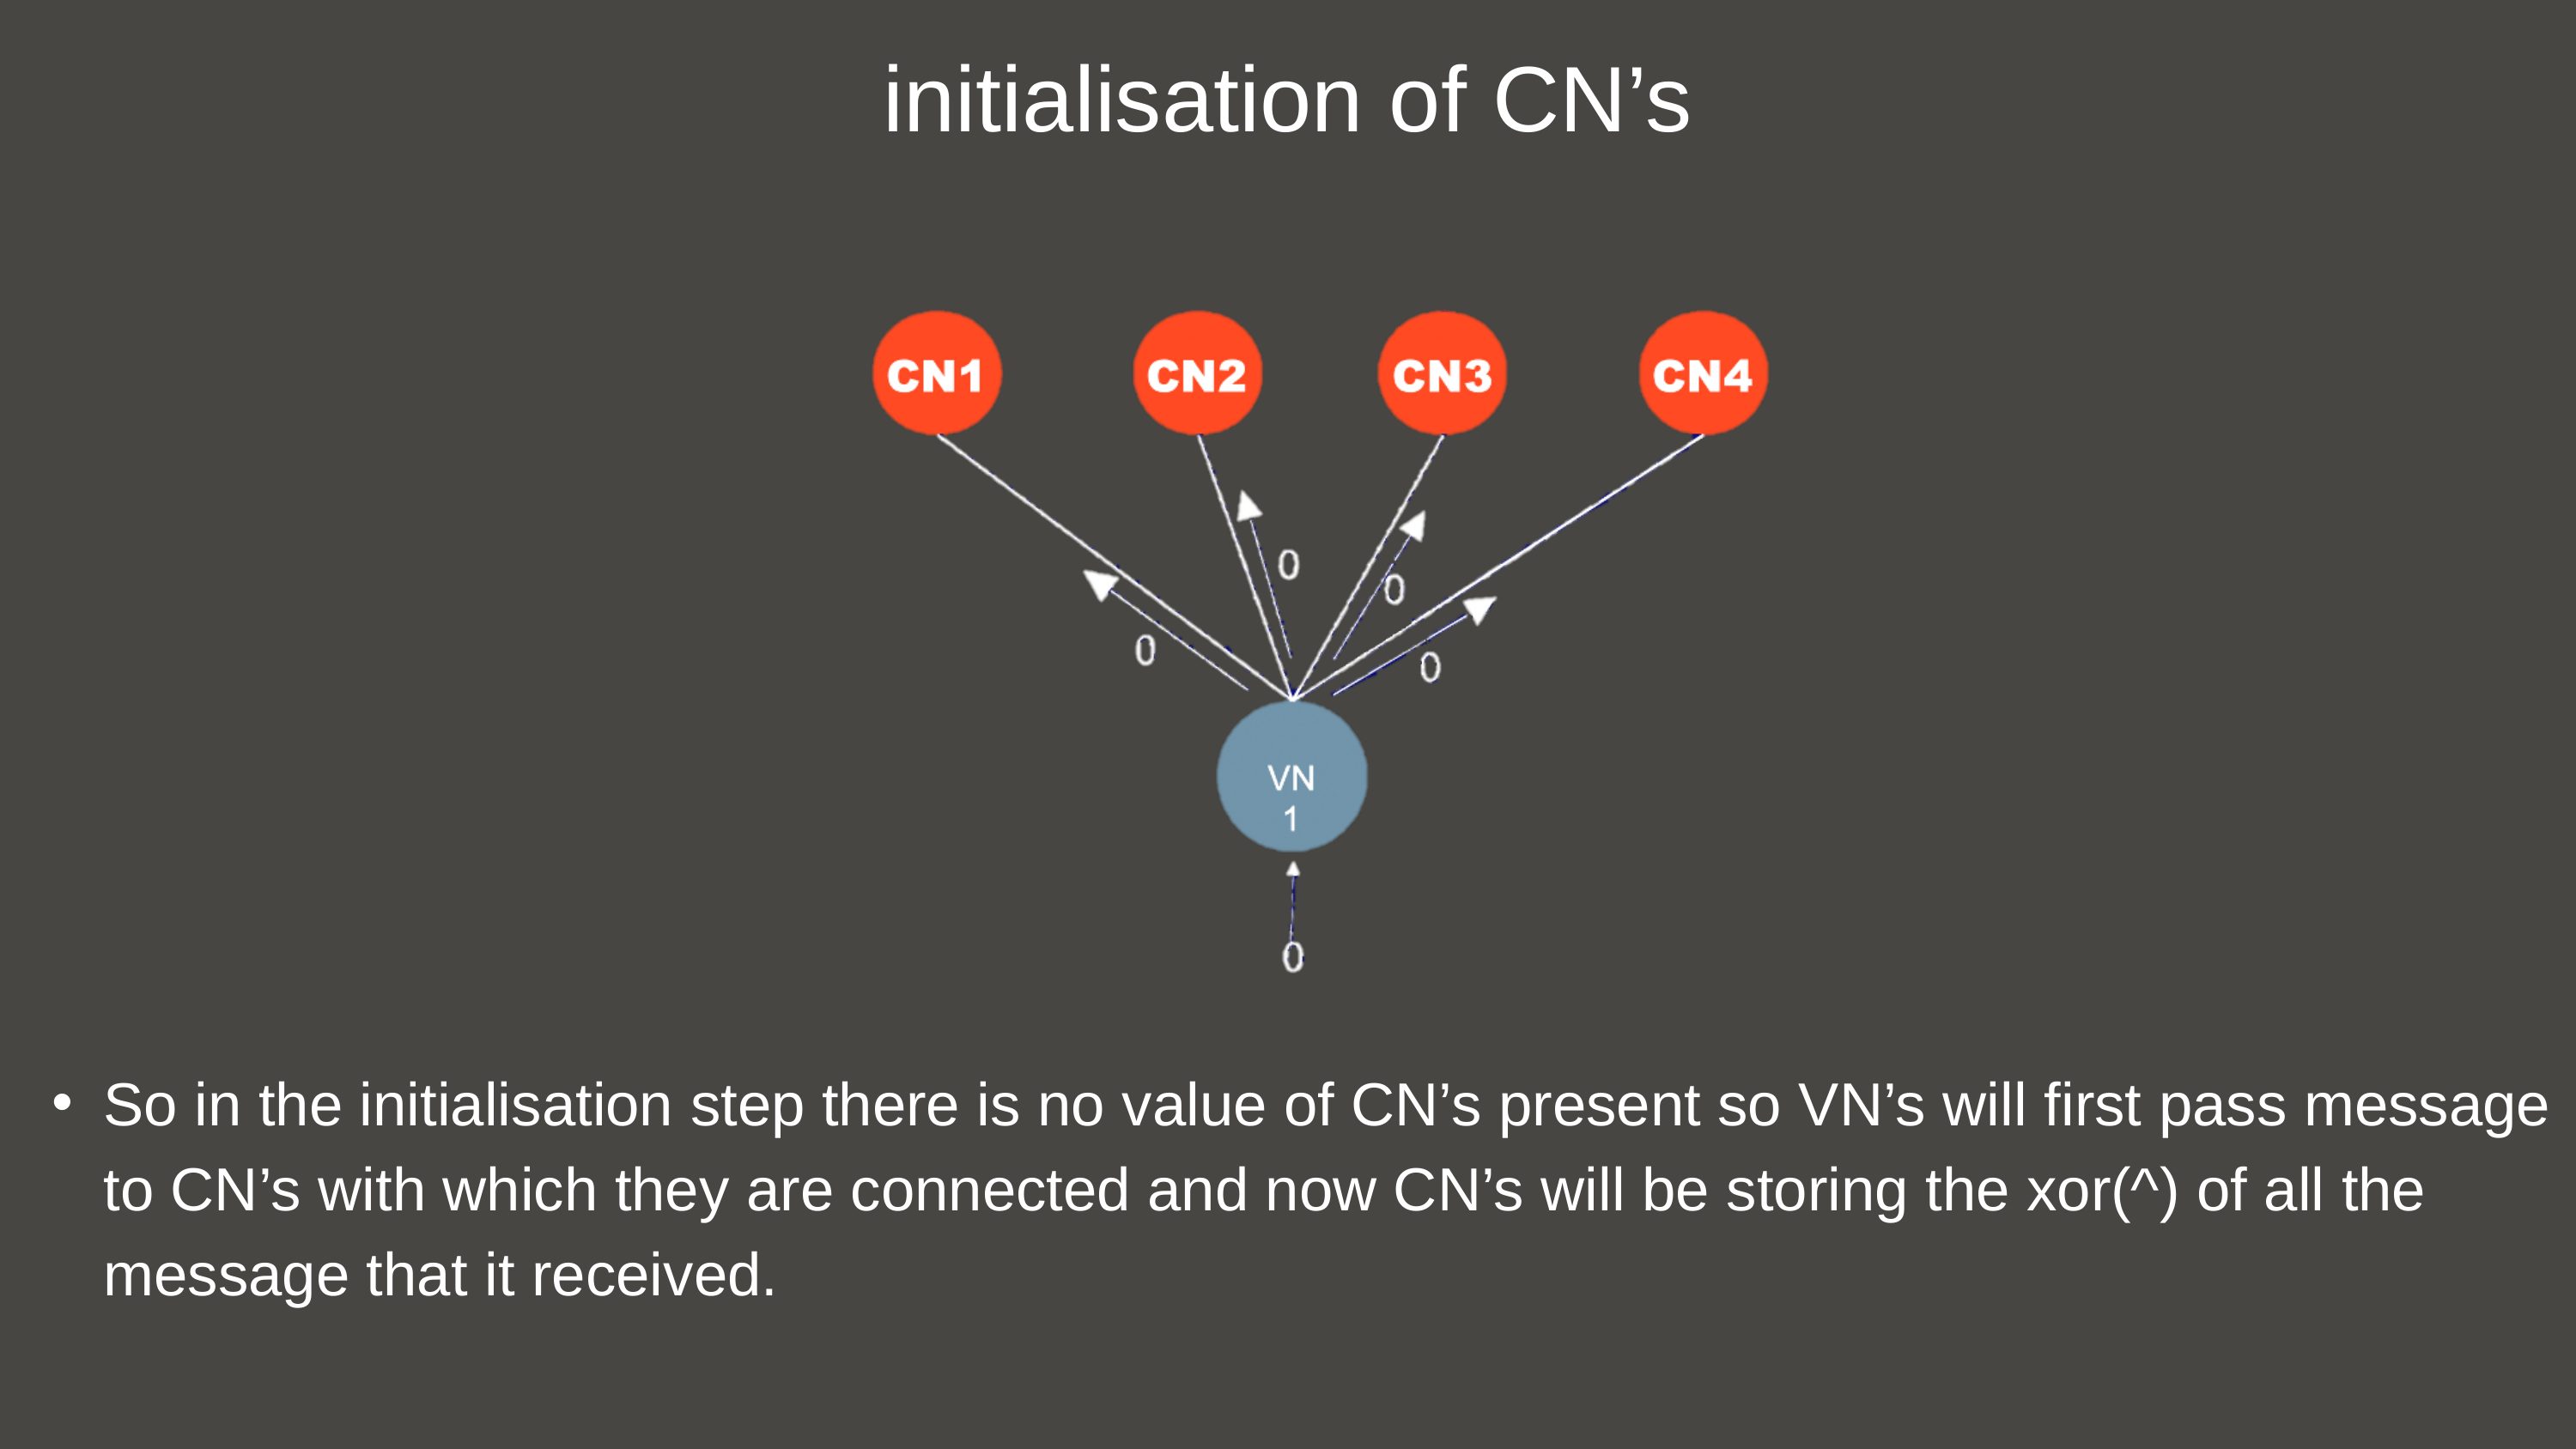

initialisation of CN’s

So in the initialisation step there is no value of CN’s present so VN’s will first pass message to CN’s with which they are connected and now CN’s will be storing the xor(^) of all the message that it received.